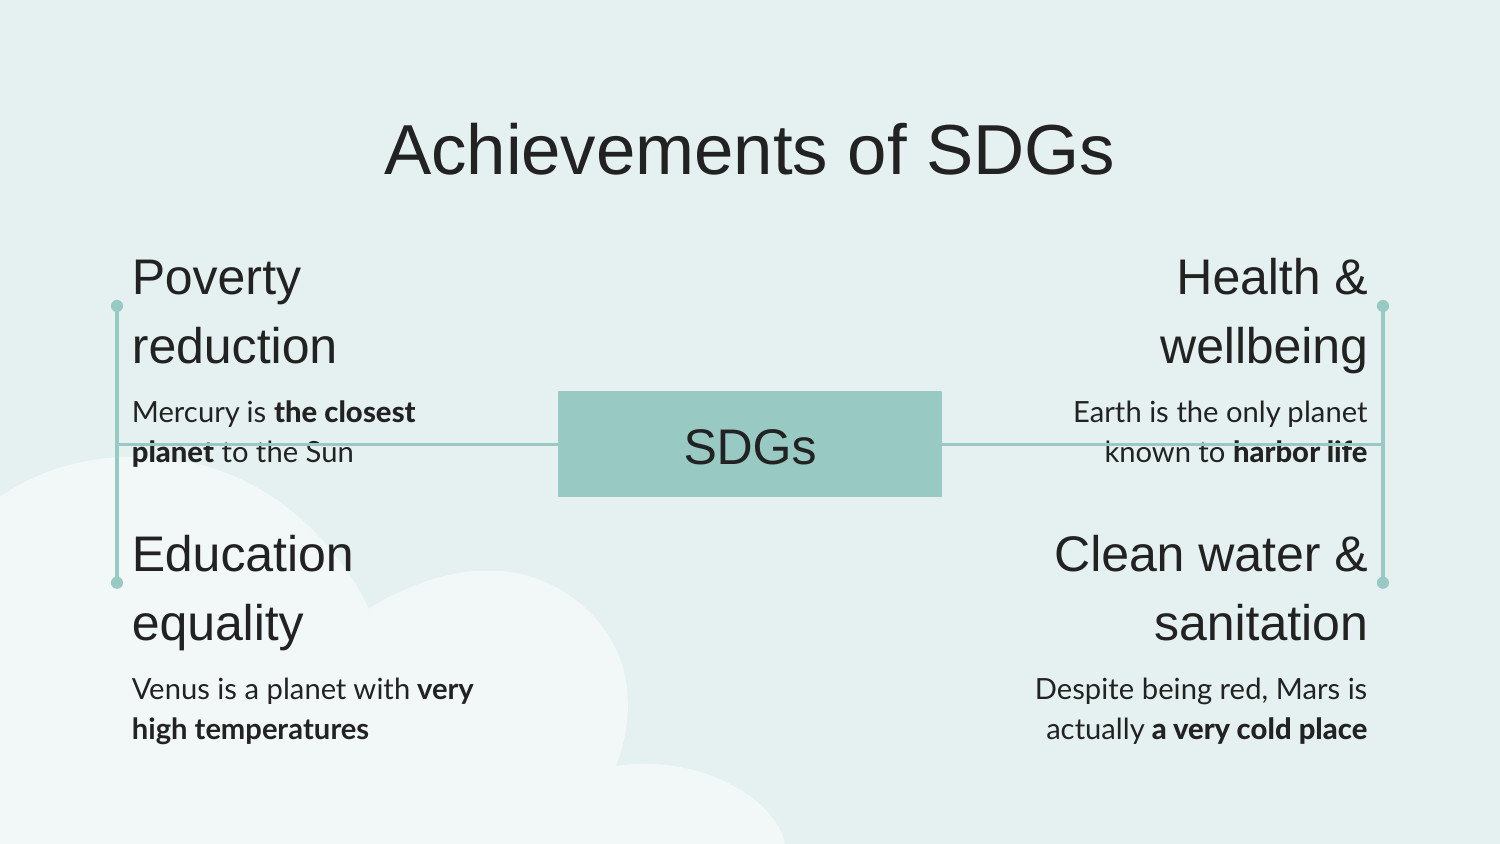

# Achievements of SDGs
Poverty reduction
Health & wellbeing
Mercury is the closest planet to the Sun
Earth is the only planet known to harbor life
SDGs
Education equality
Clean water & sanitation
Venus is a planet with very high temperatures
Despite being red, Mars is actually a very cold place